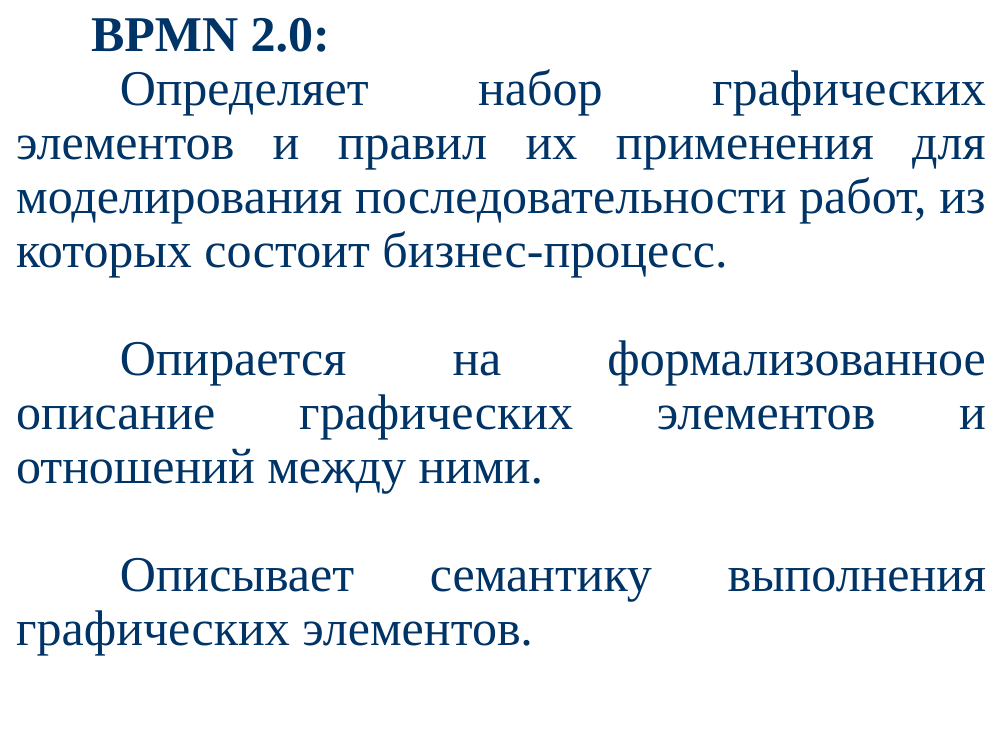

BPMN 2.0:
Определяет набор графических элементов и правил их применения для моделирования последовательности работ, из которых состоит бизнес-процесс.

Опирается на формализованное описание графических элементов и отношений между ними.

Описывает семантику выполнения графических элементов.

7